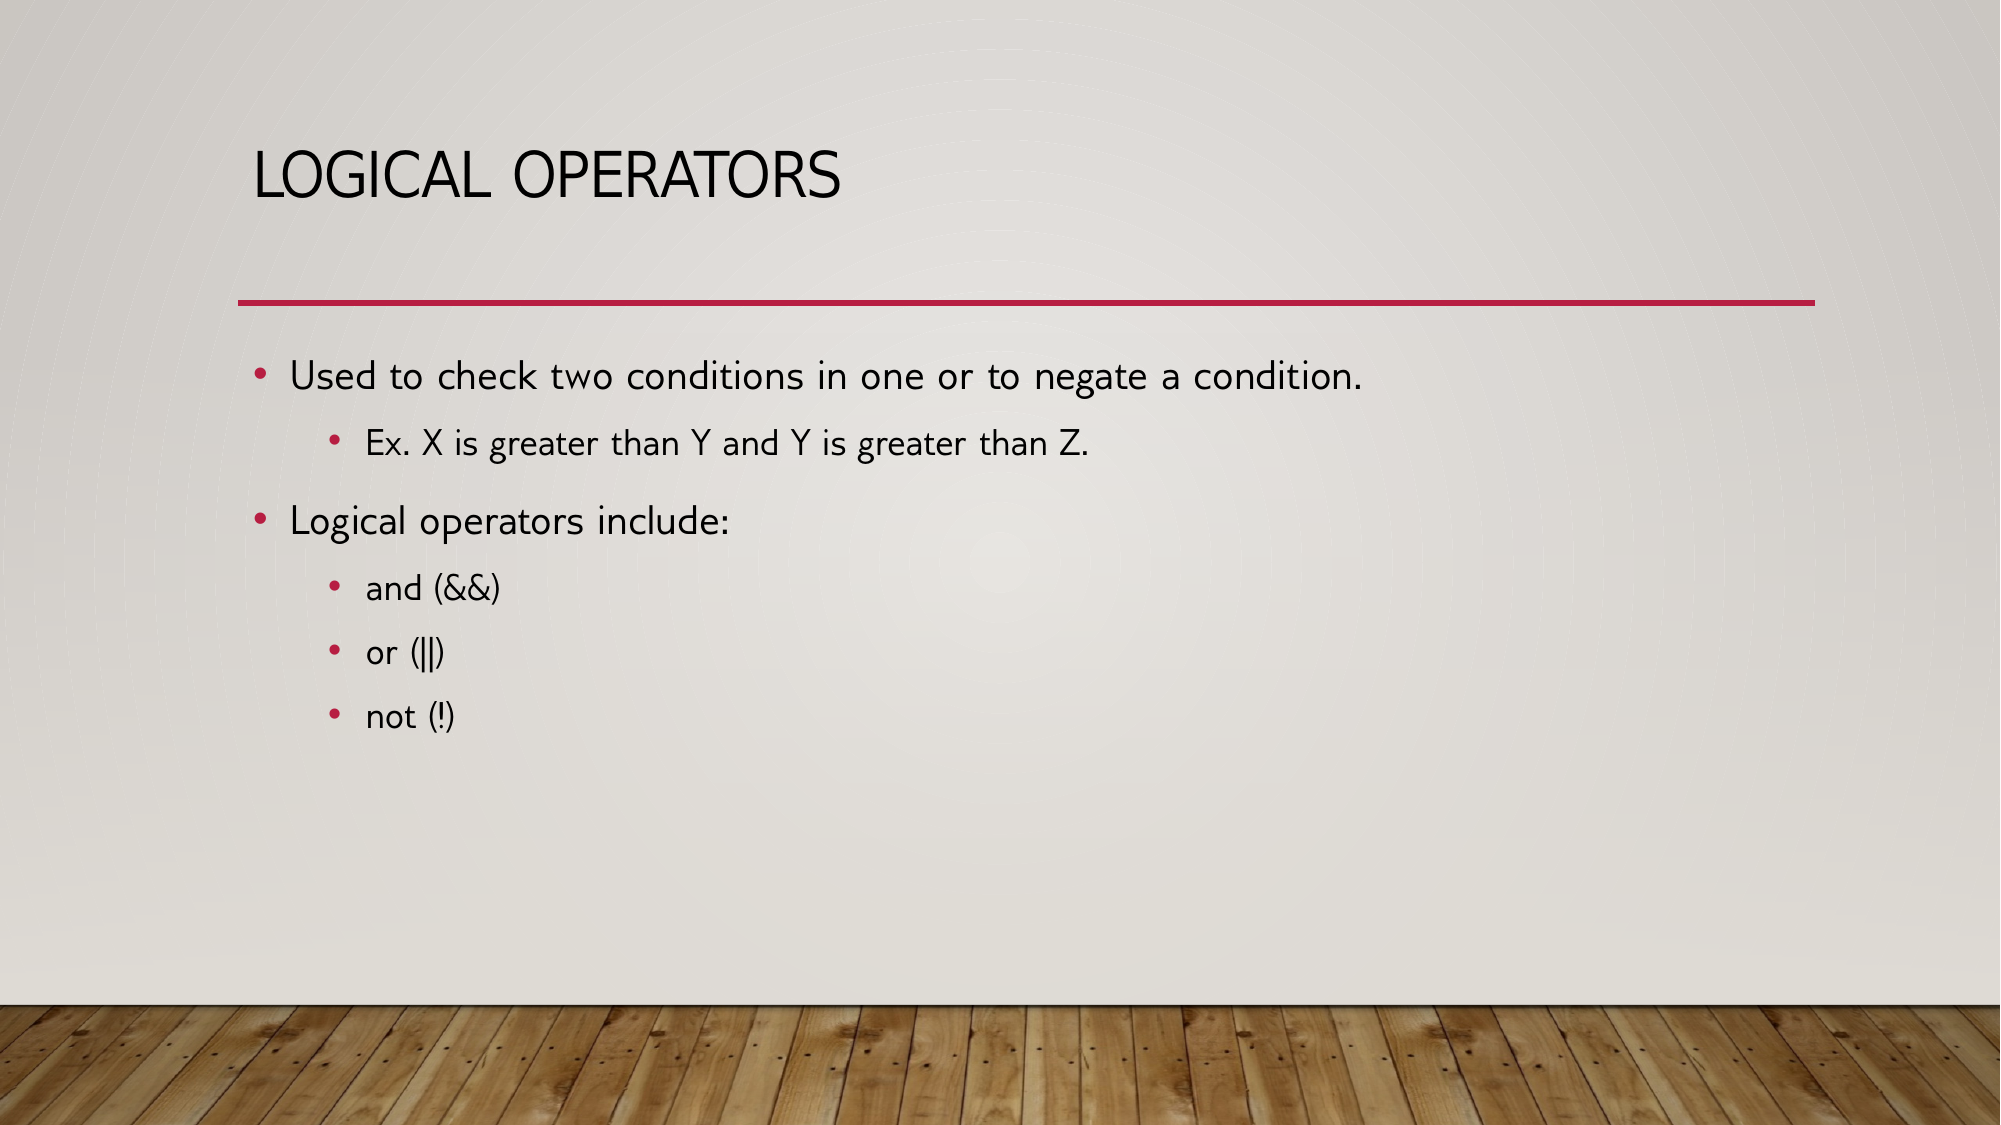

# Logical Operators
Used to check two conditions in one or to negate a condition.
Ex. X is greater than Y and Y is greater than Z.
Logical operators include:
and (&&)
or (||)
not (!)